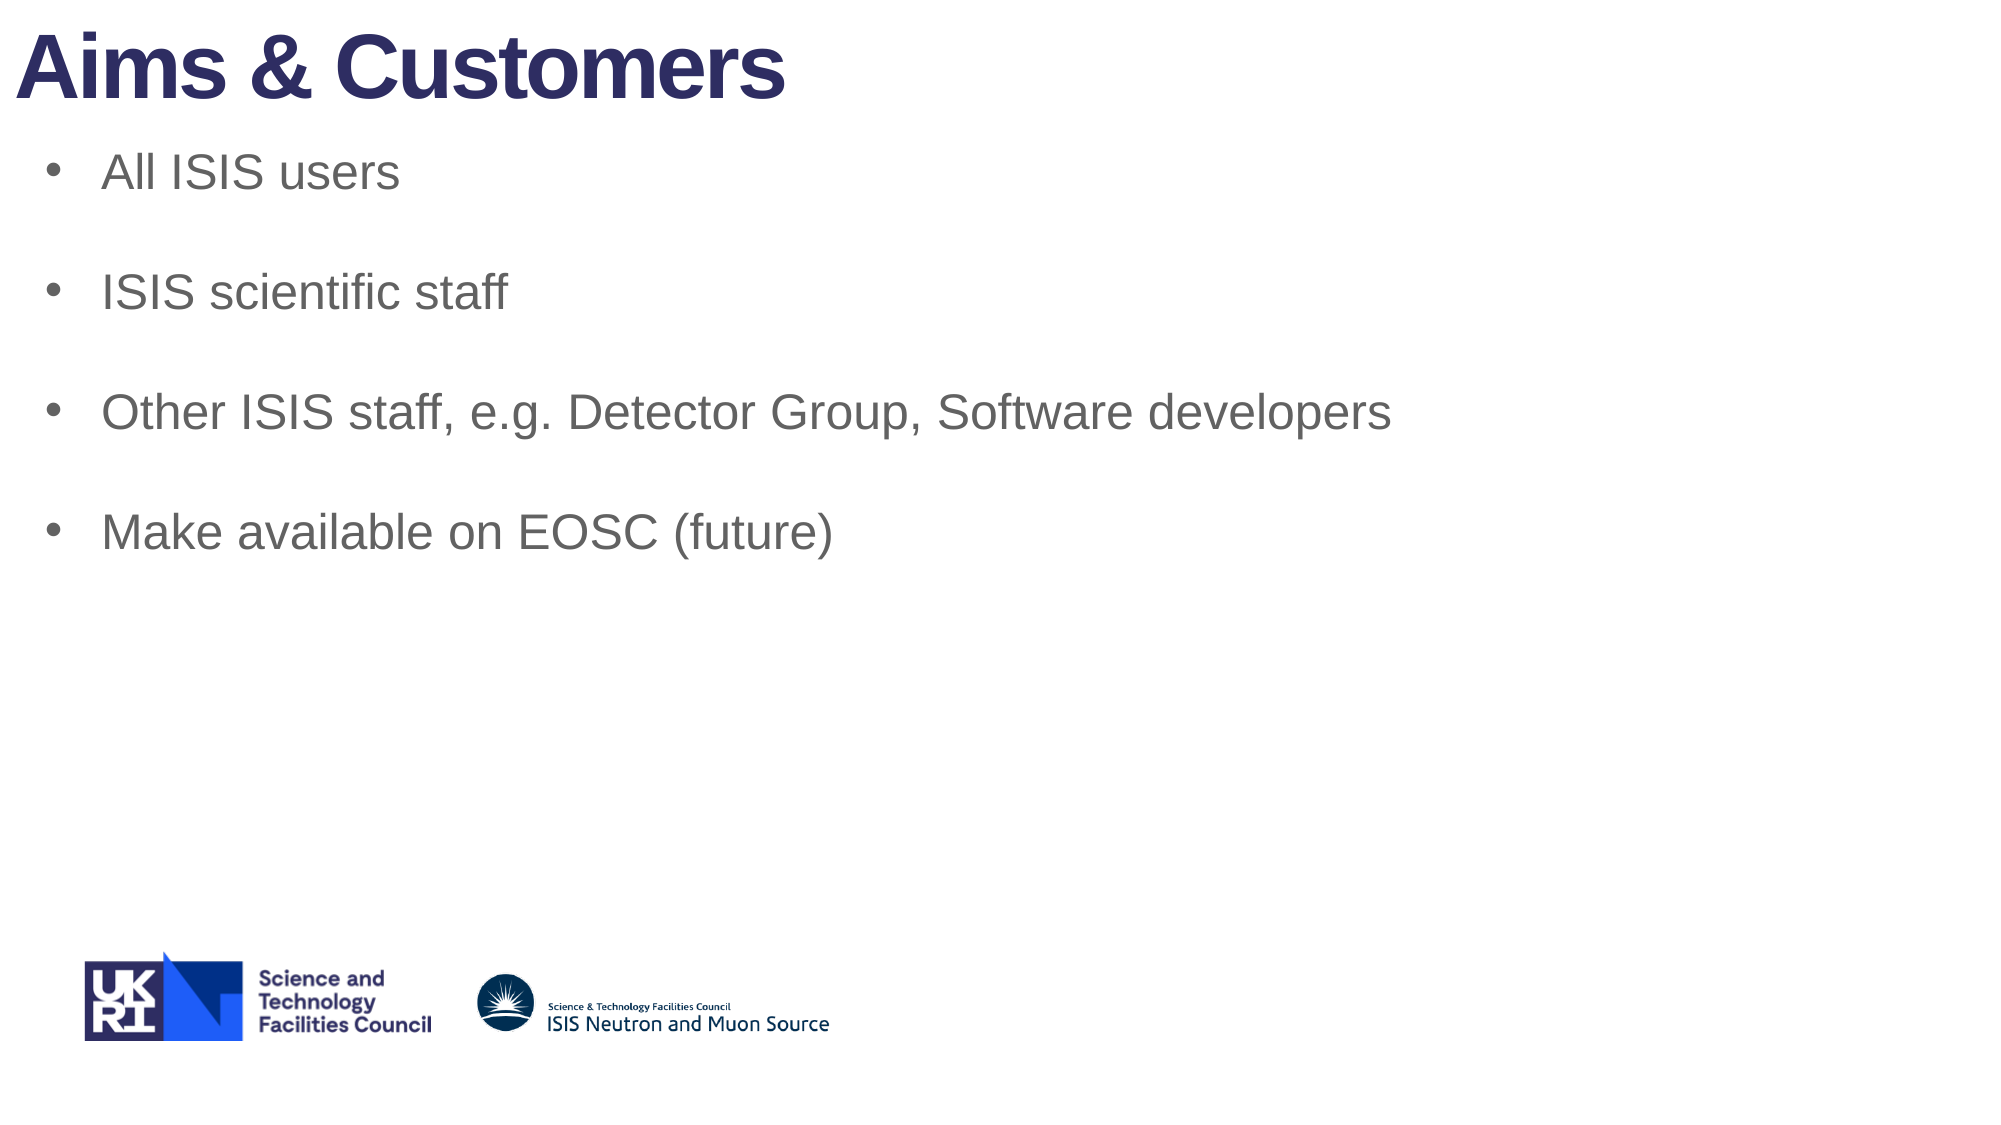

Aims & Customers
All ISIS users

ISIS scientific staff

Other ISIS staff, e.g. Detector Group, Software developers

Make available on EOSC (future)